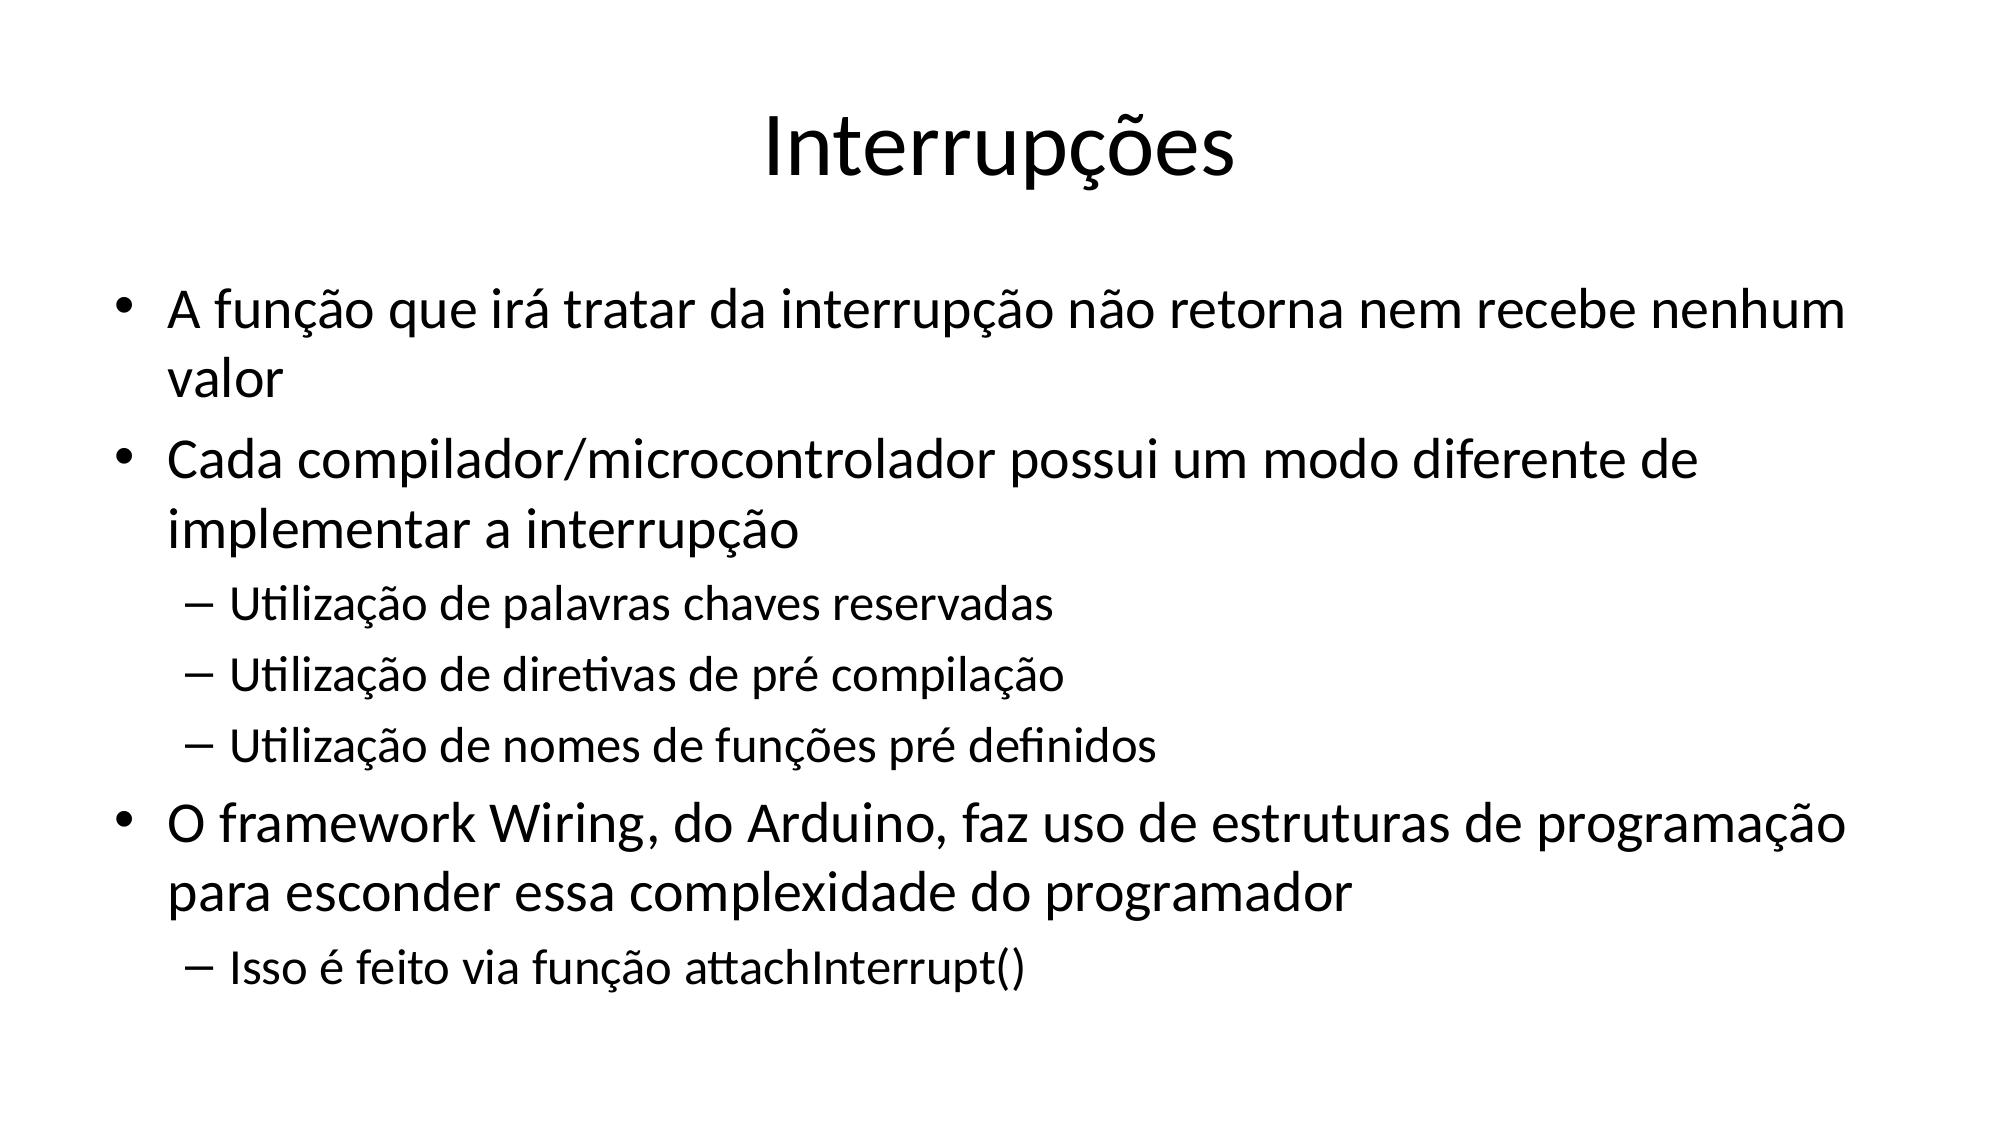

# Interrupções
A função que irá tratar da interrupção não retorna nem recebe nenhum valor
Cada compilador/microcontrolador possui um modo diferente de implementar a interrupção
Utilização de palavras chaves reservadas
Utilização de diretivas de pré compilação
Utilização de nomes de funções pré definidos
O framework Wiring, do Arduino, faz uso de estruturas de programação para esconder essa complexidade do programador
Isso é feito via função attachInterrupt()